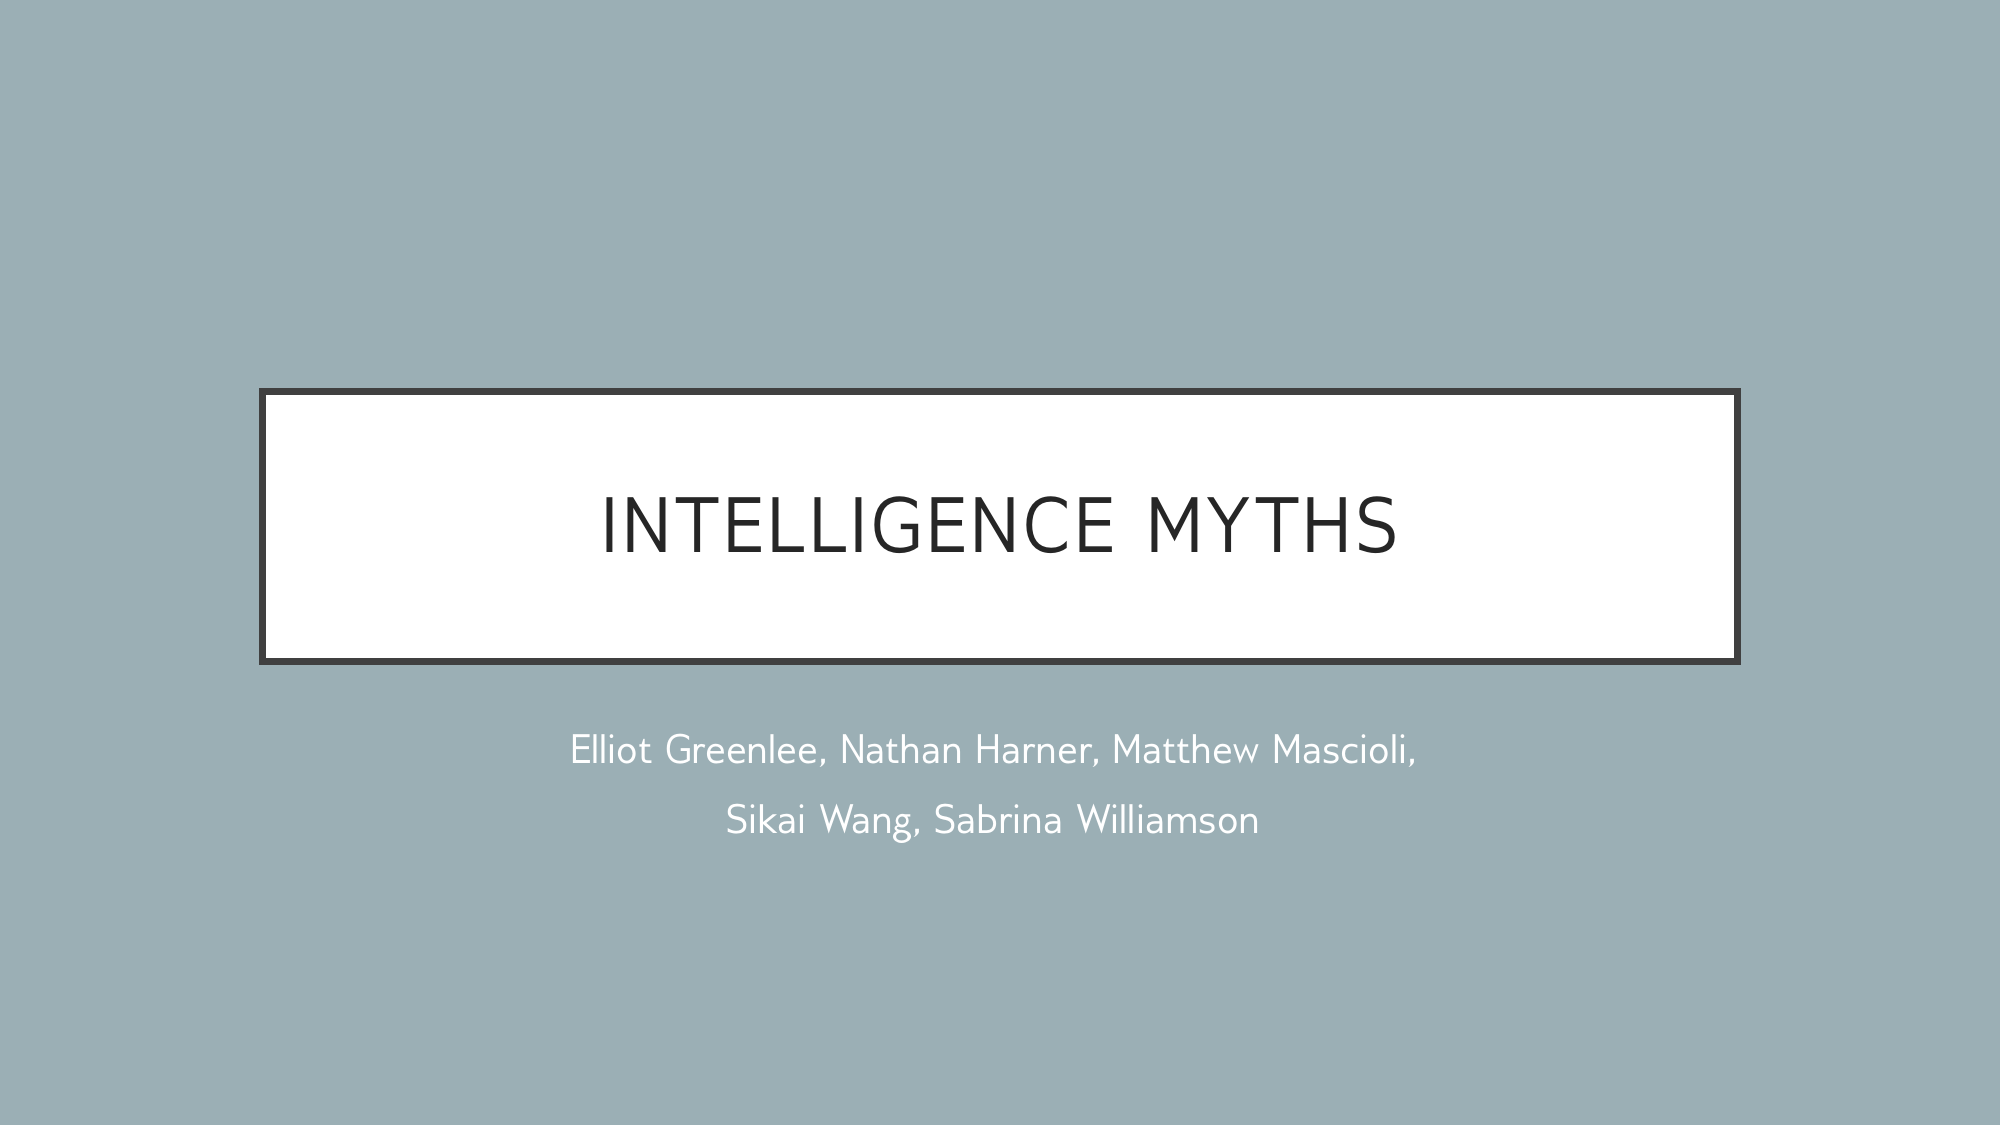

# Intelligence Myths
Elliot Greenlee, Nathan Harner, Matthew Mascioli,
Sikai Wang, Sabrina Williamson